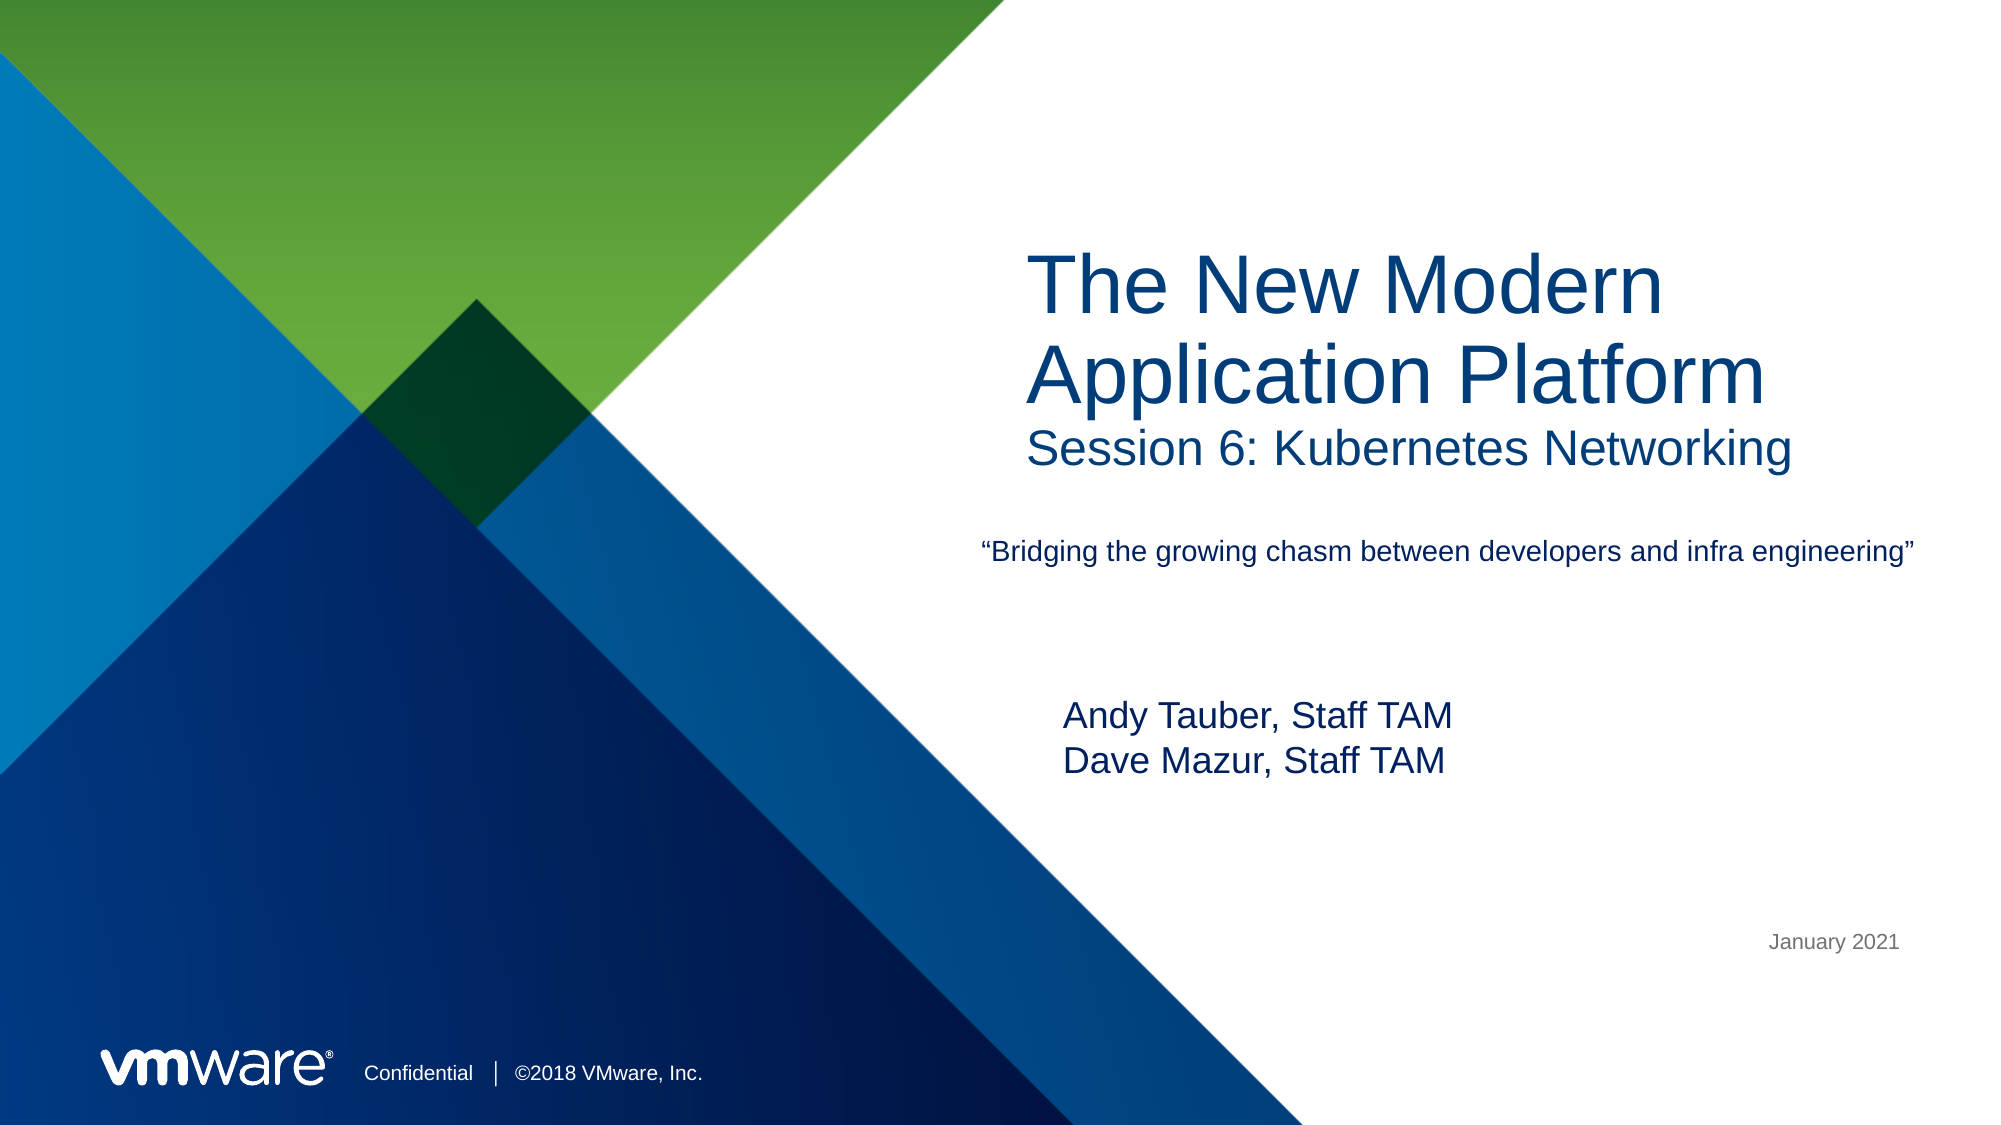

# The New Modern Application Platform Session 6: Kubernetes Networking
“Bridging the growing chasm between developers and infra engineering”
Andy Tauber, Staff TAM
Dave Mazur, Staff TAM
January 2021